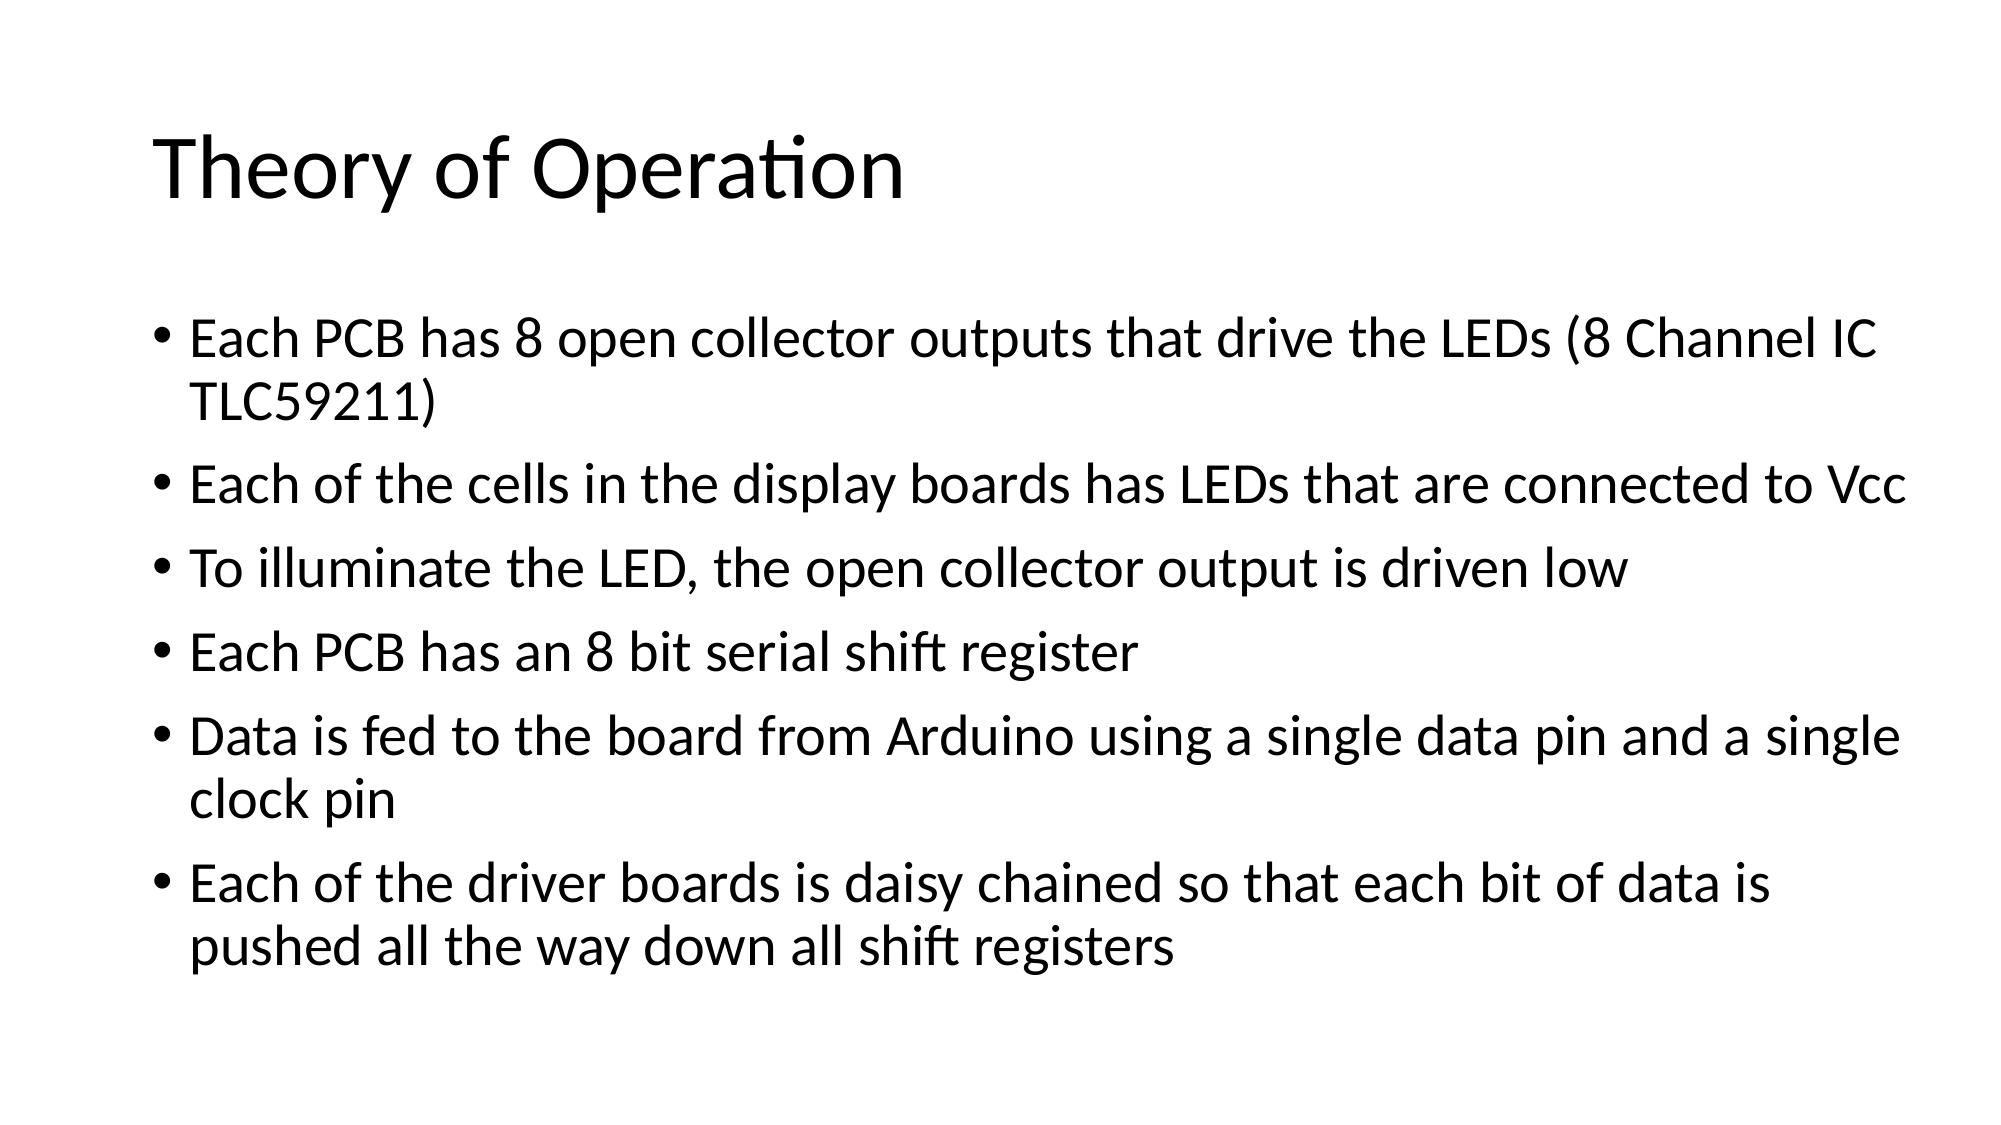

# Theory of Operation
Each PCB has 8 open collector outputs that drive the LEDs (8 Channel IC TLC59211)
Each of the cells in the display boards has LEDs that are connected to Vcc
To illuminate the LED, the open collector output is driven low
Each PCB has an 8 bit serial shift register
Data is fed to the board from Arduino using a single data pin and a single clock pin
Each of the driver boards is daisy chained so that each bit of data is pushed all the way down all shift registers